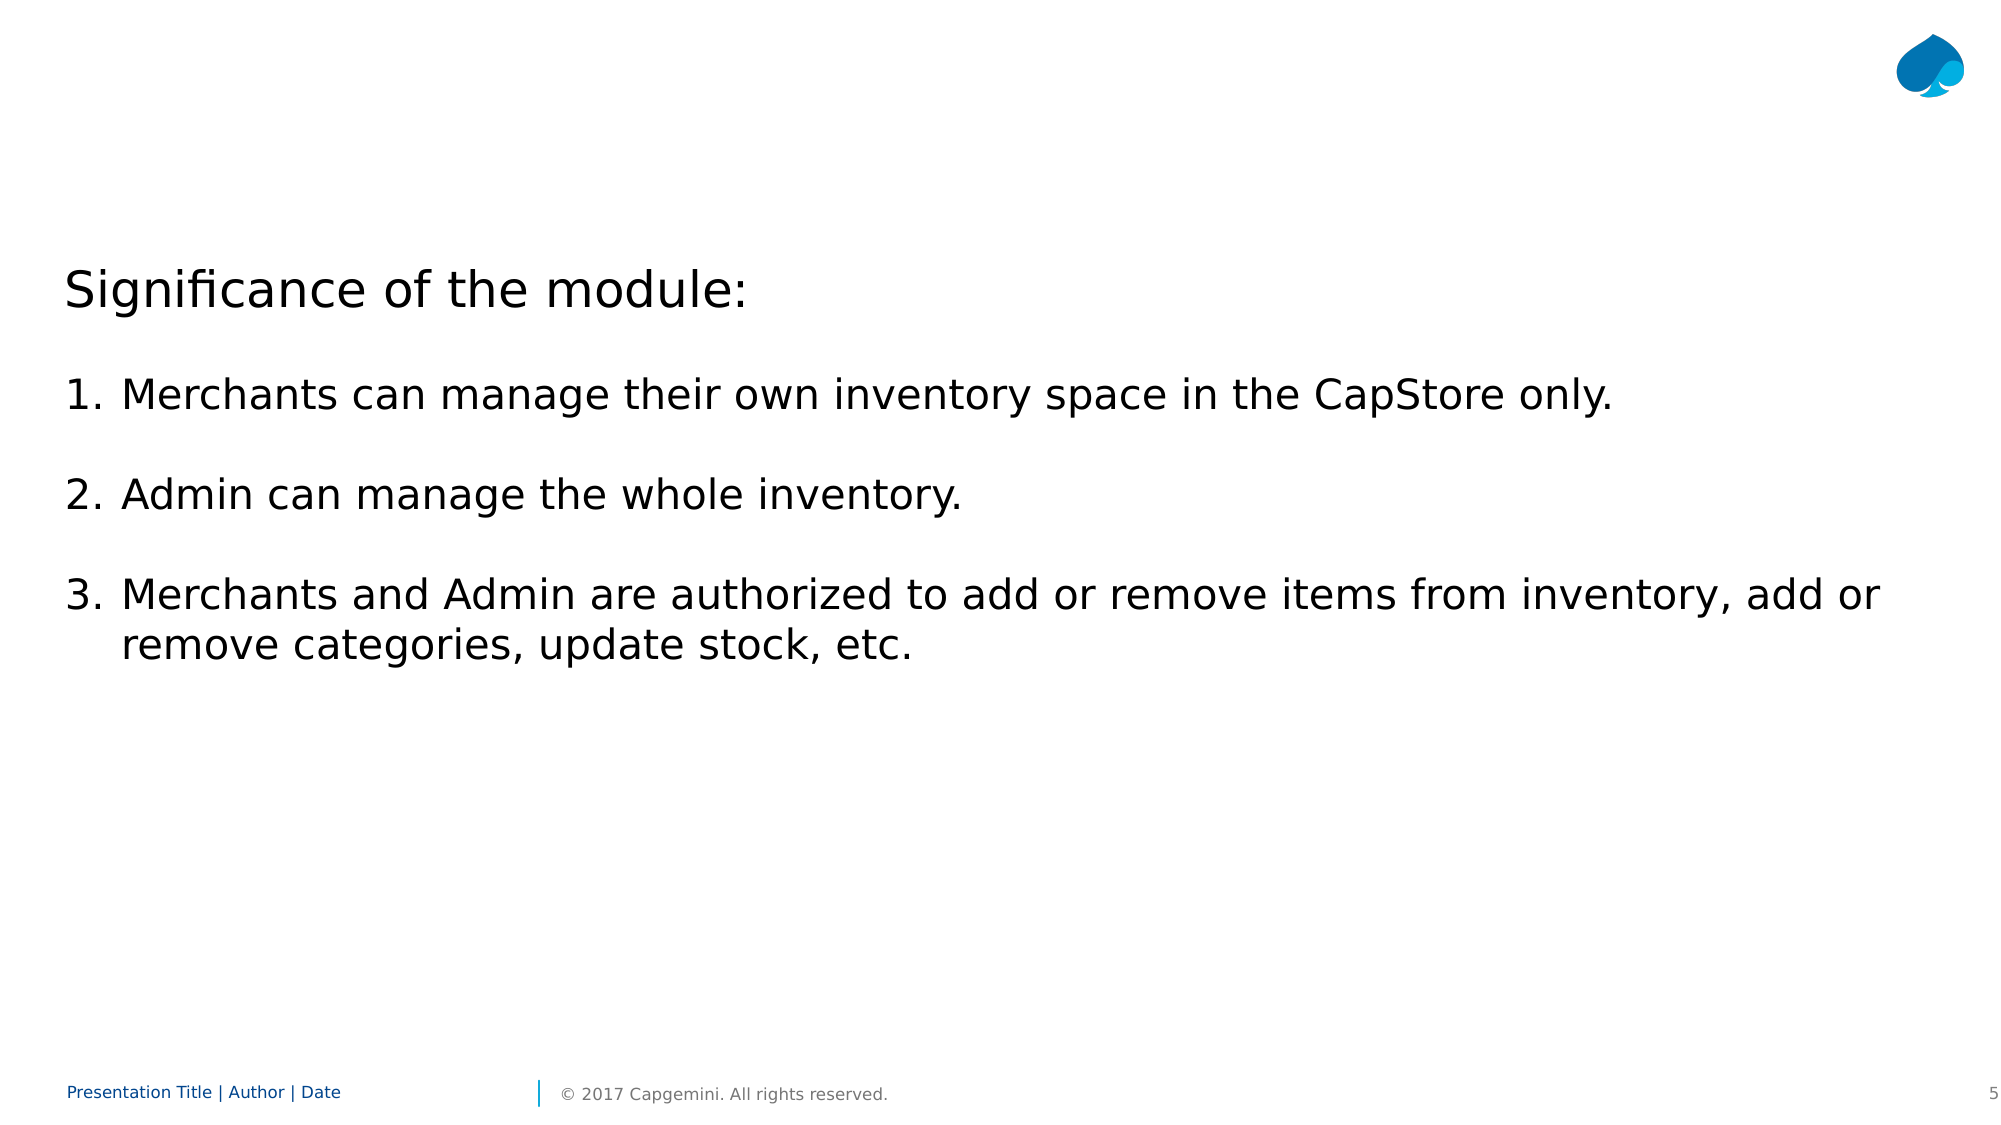

Significance of the module:

Merchants can manage their own inventory space in the CapStore only.

Admin can manage the whole inventory.

Merchants and Admin are authorized to add or remove items from inventory, add or remove categories, update stock, etc.